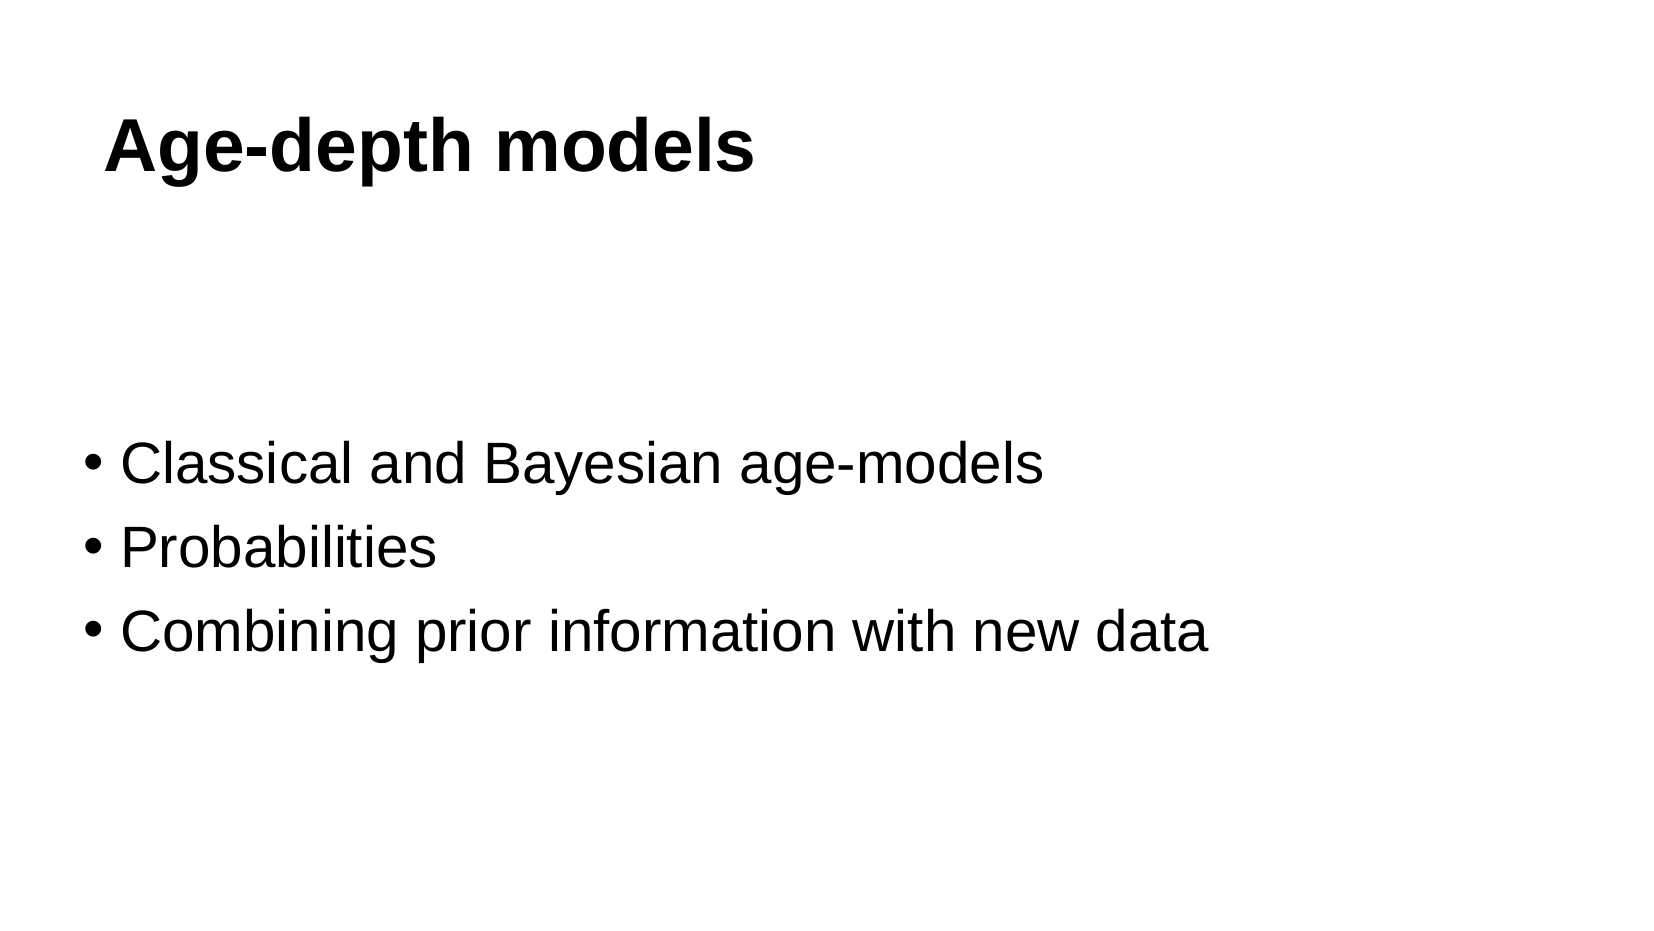

Age-depth models
Classical and Bayesian age-models
Probabilities
Combining prior information with new data